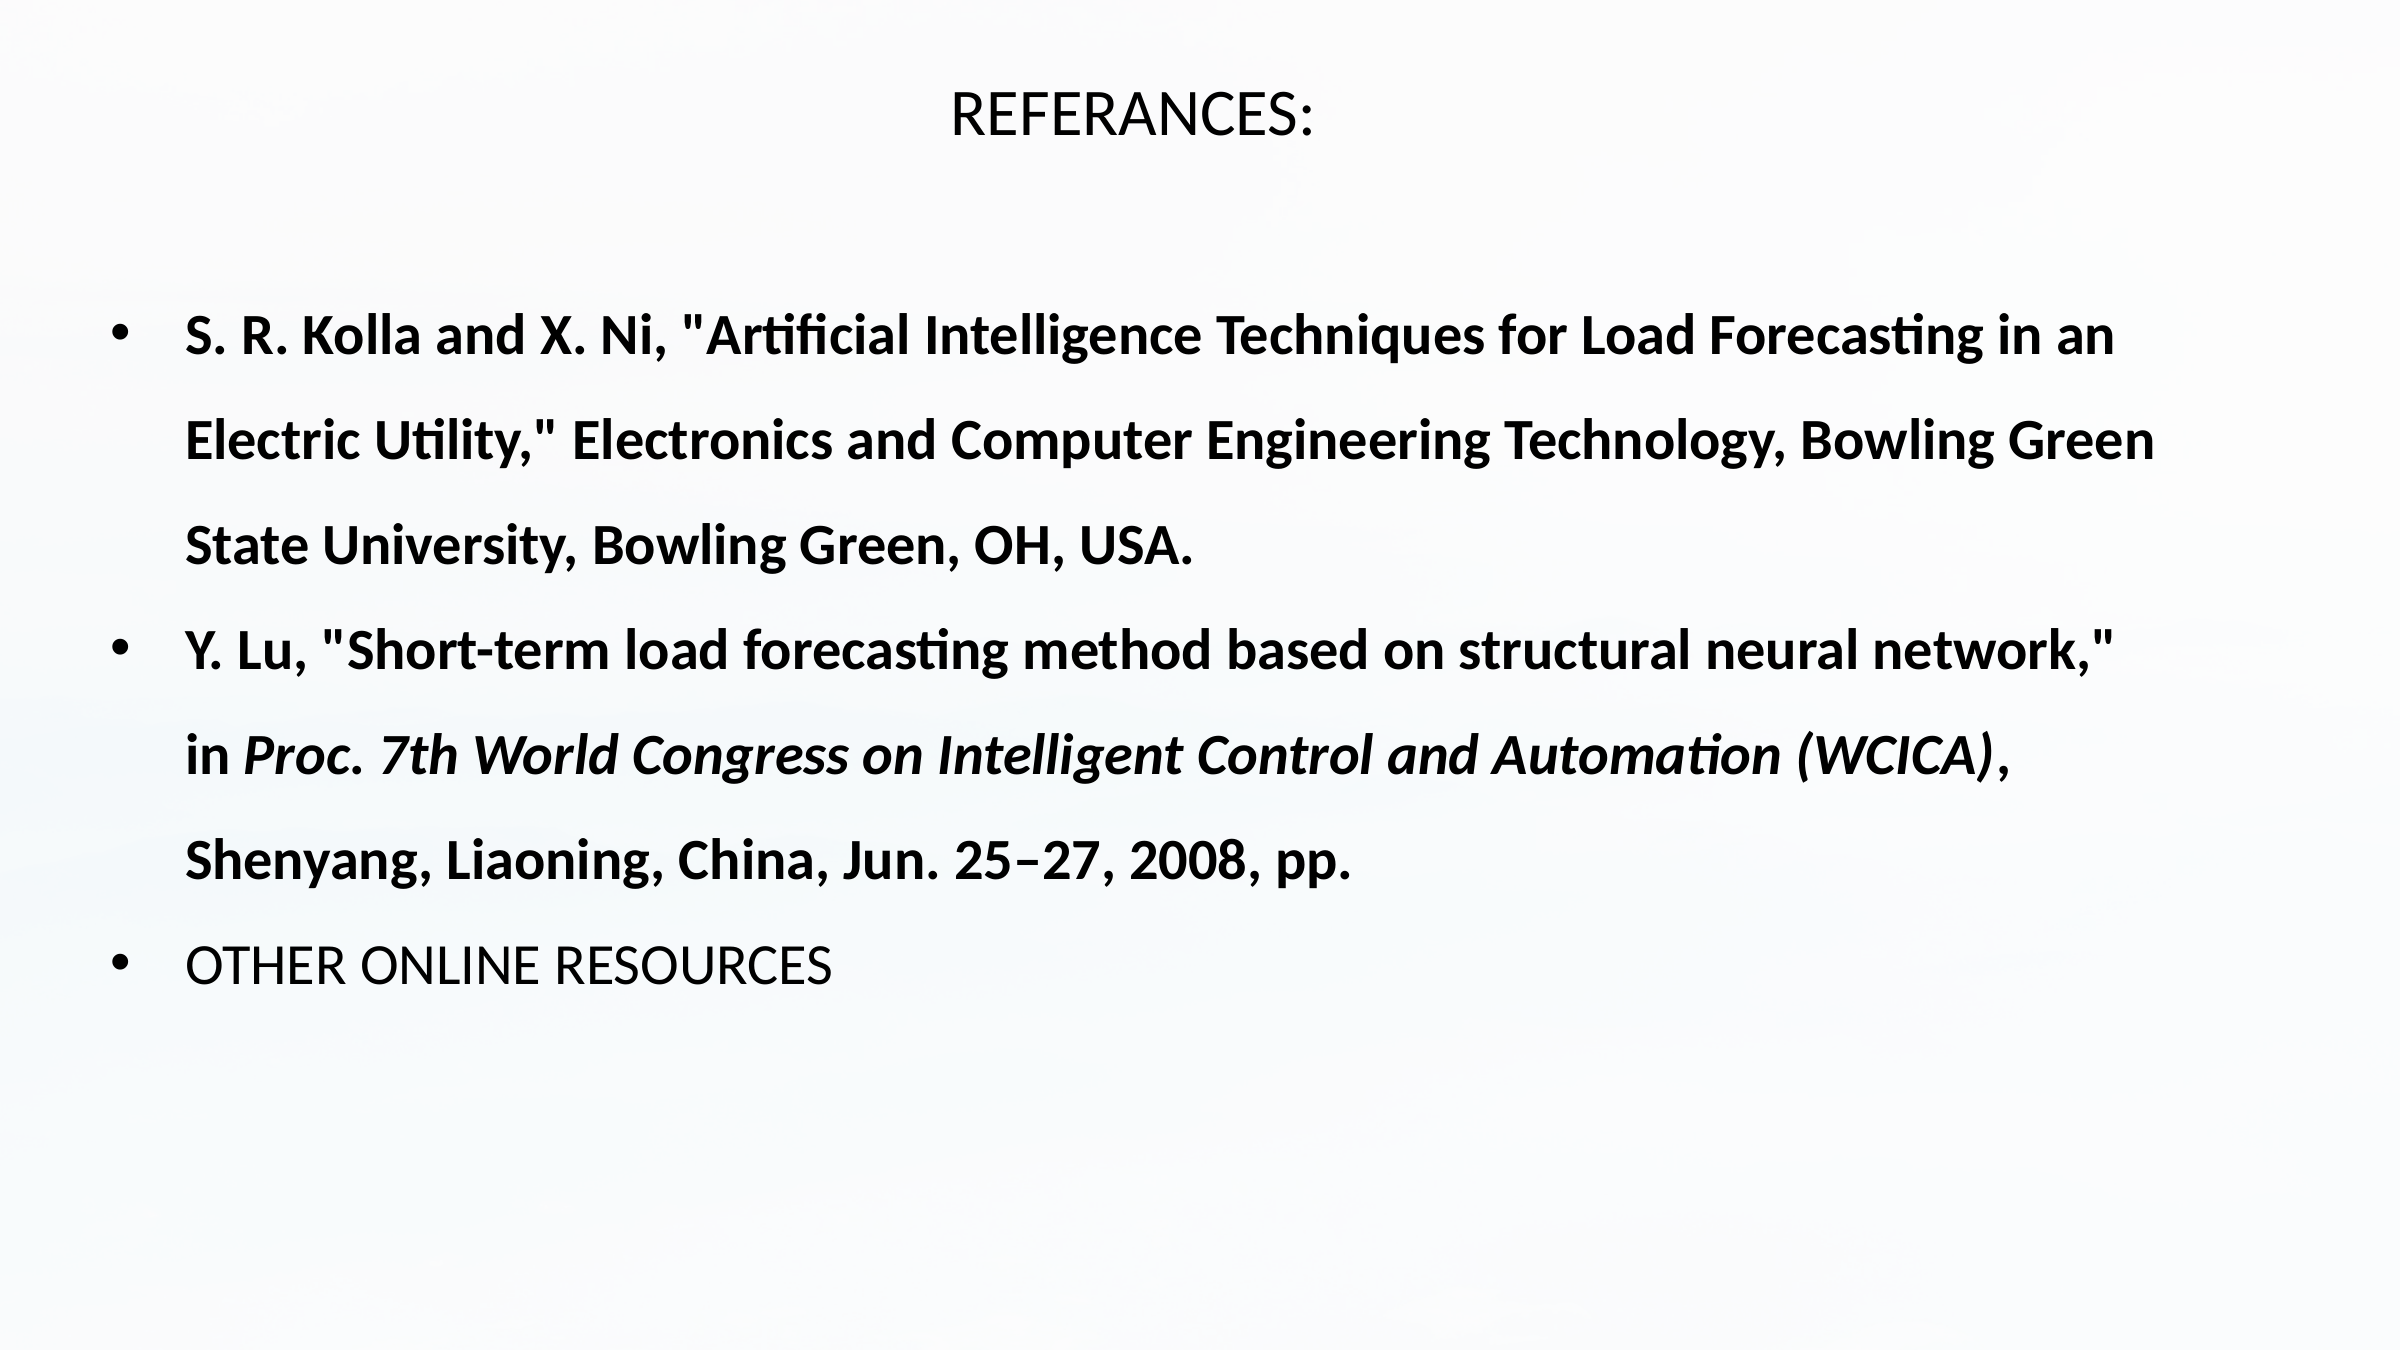

REFERANCES:

S. R. Kolla and X. Ni, "Artificial Intelligence Techniques for Load Forecasting in an Electric Utility," Electronics and Computer Engineering Technology, Bowling Green State University, Bowling Green, OH, USA.
Y. Lu, "Short-term load forecasting method based on structural neural network," in Proc. 7th World Congress on Intelligent Control and Automation (WCICA), Shenyang, Liaoning, China, Jun. 25–27, 2008, pp.
OTHER ONLINE RESOURCES